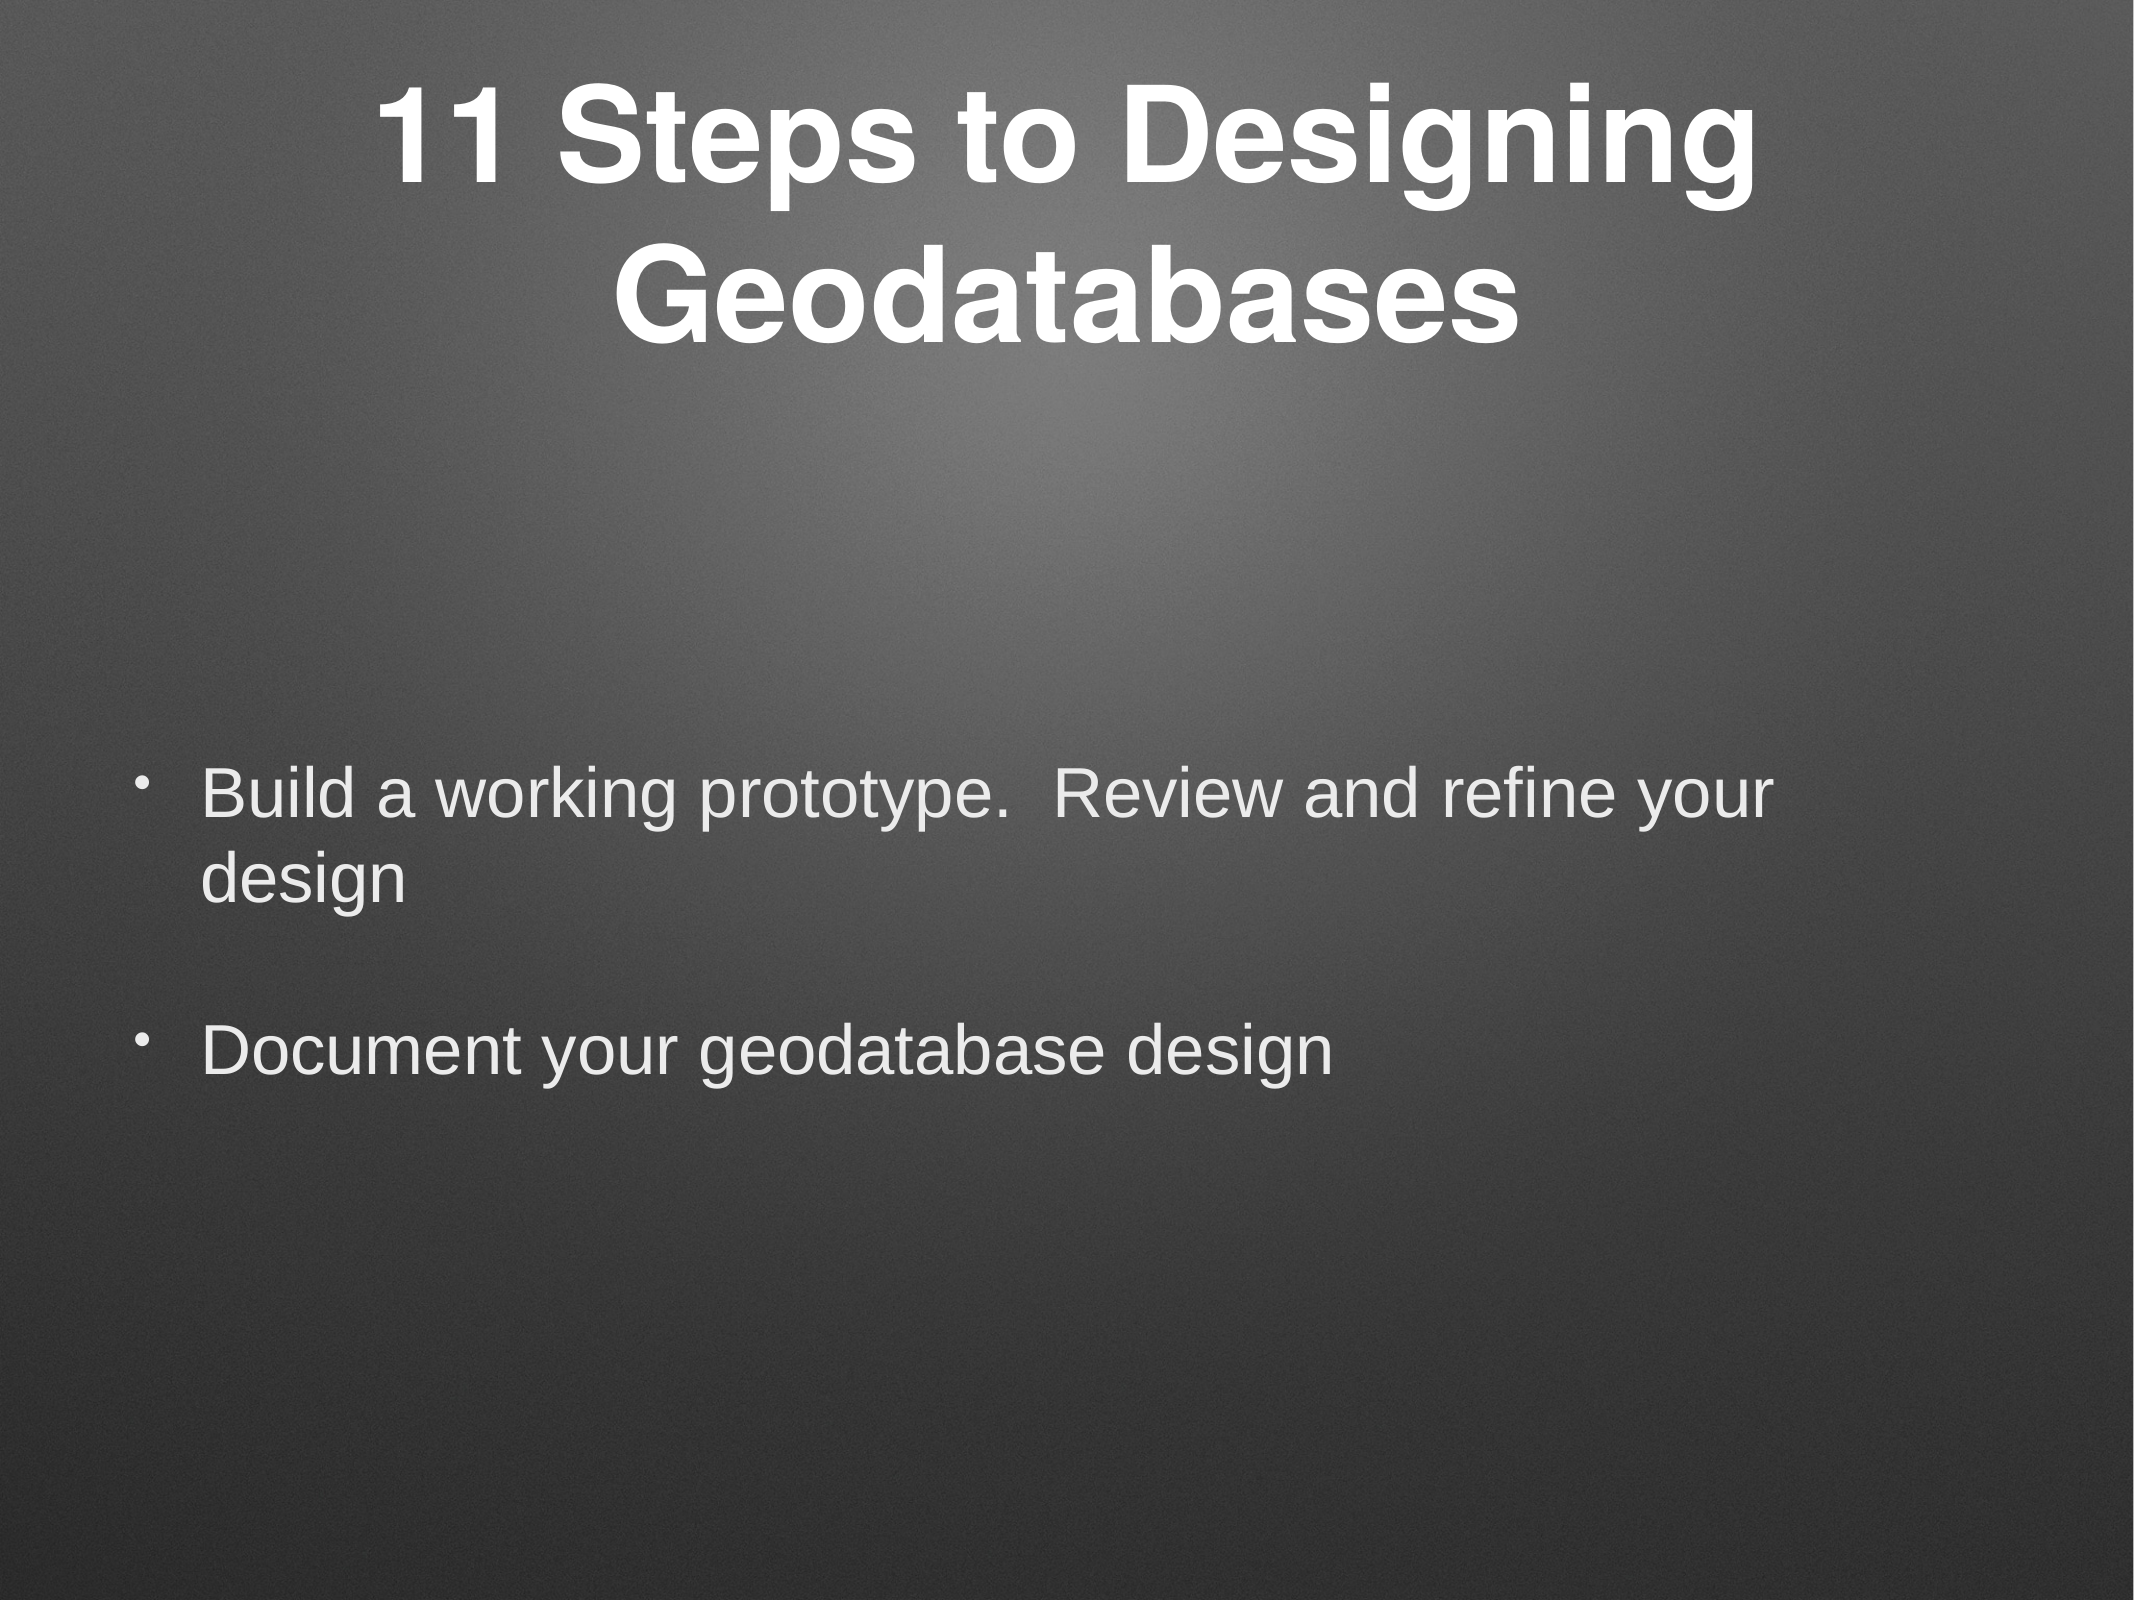

# 11 Steps to Designing Geodatabases
Build a working prototype.  Review and refine your design
Document your geodatabase design